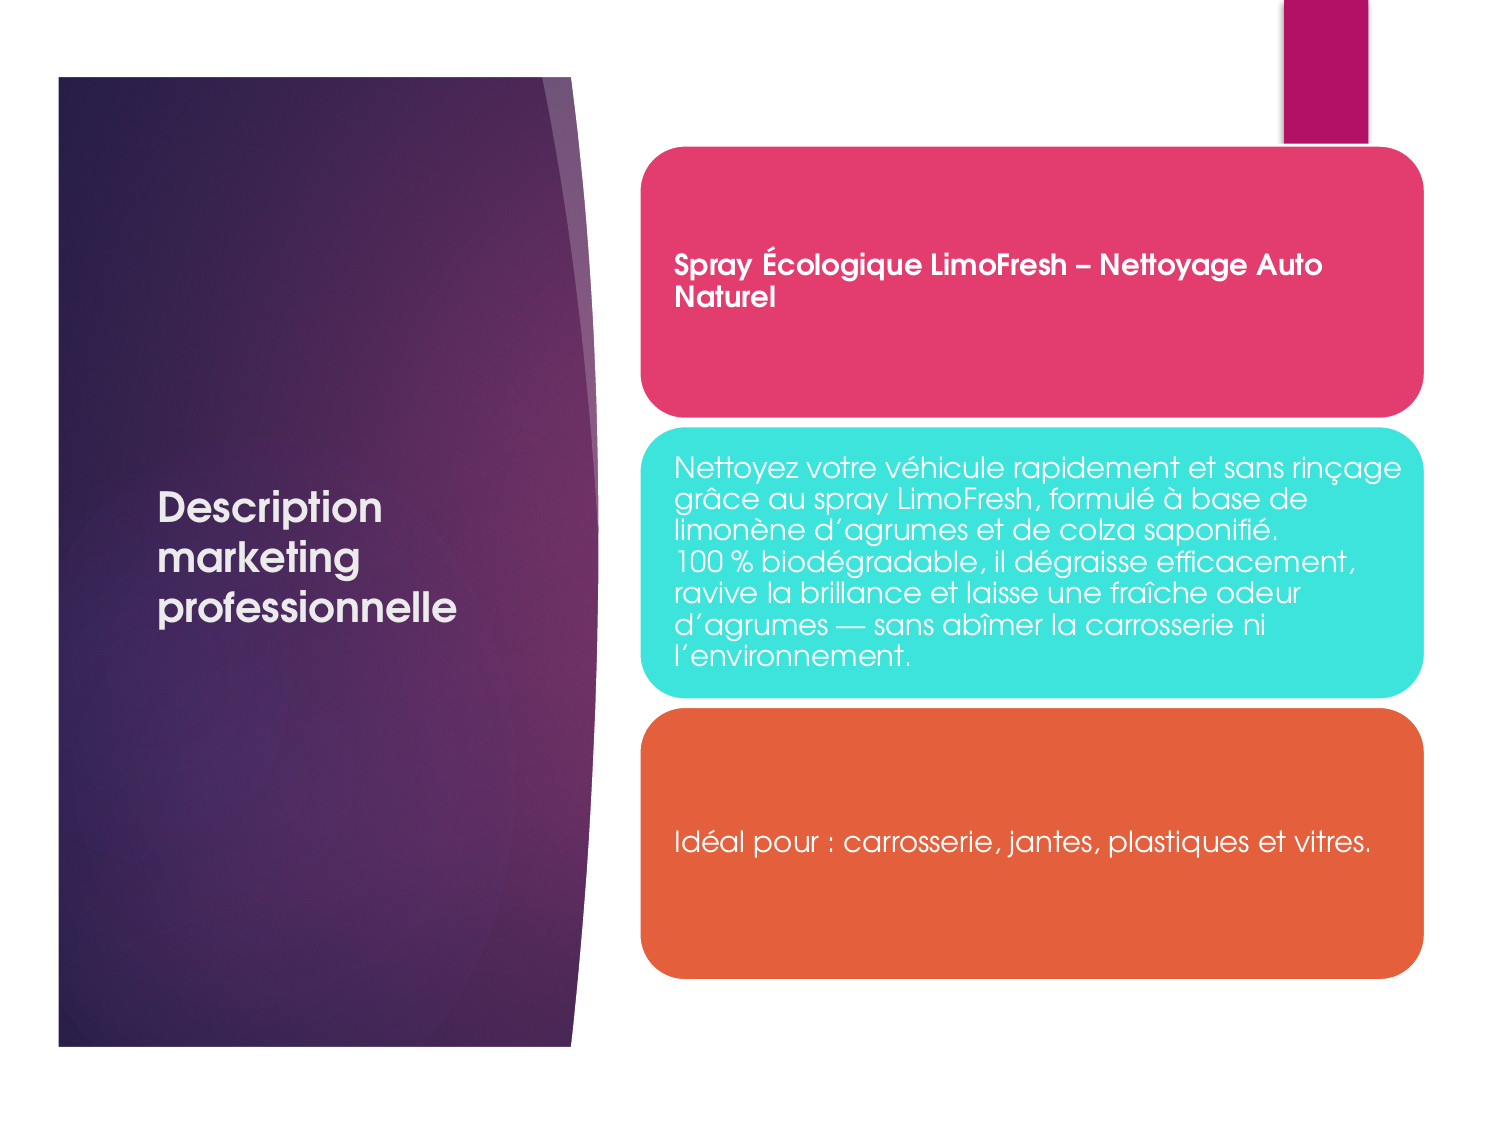

Spray Écologique LimoFresh – Nettoyage Auto Naturel
Nettoyez votre véhicule rapidement et sans rinçage grâce au spray LimoFresh, formulé à base de limonène d’agrumes et de colza saponifié.
100 % biodégradable, il dégraisse efficacement, ravive la brillance et laisse une fraîche odeur d’agrumes — sans abîmer la carrosserie ni l’environnement.
Idéal pour : carrosserie, jantes, plastiques et vitres.
# Description marketing professionnelle